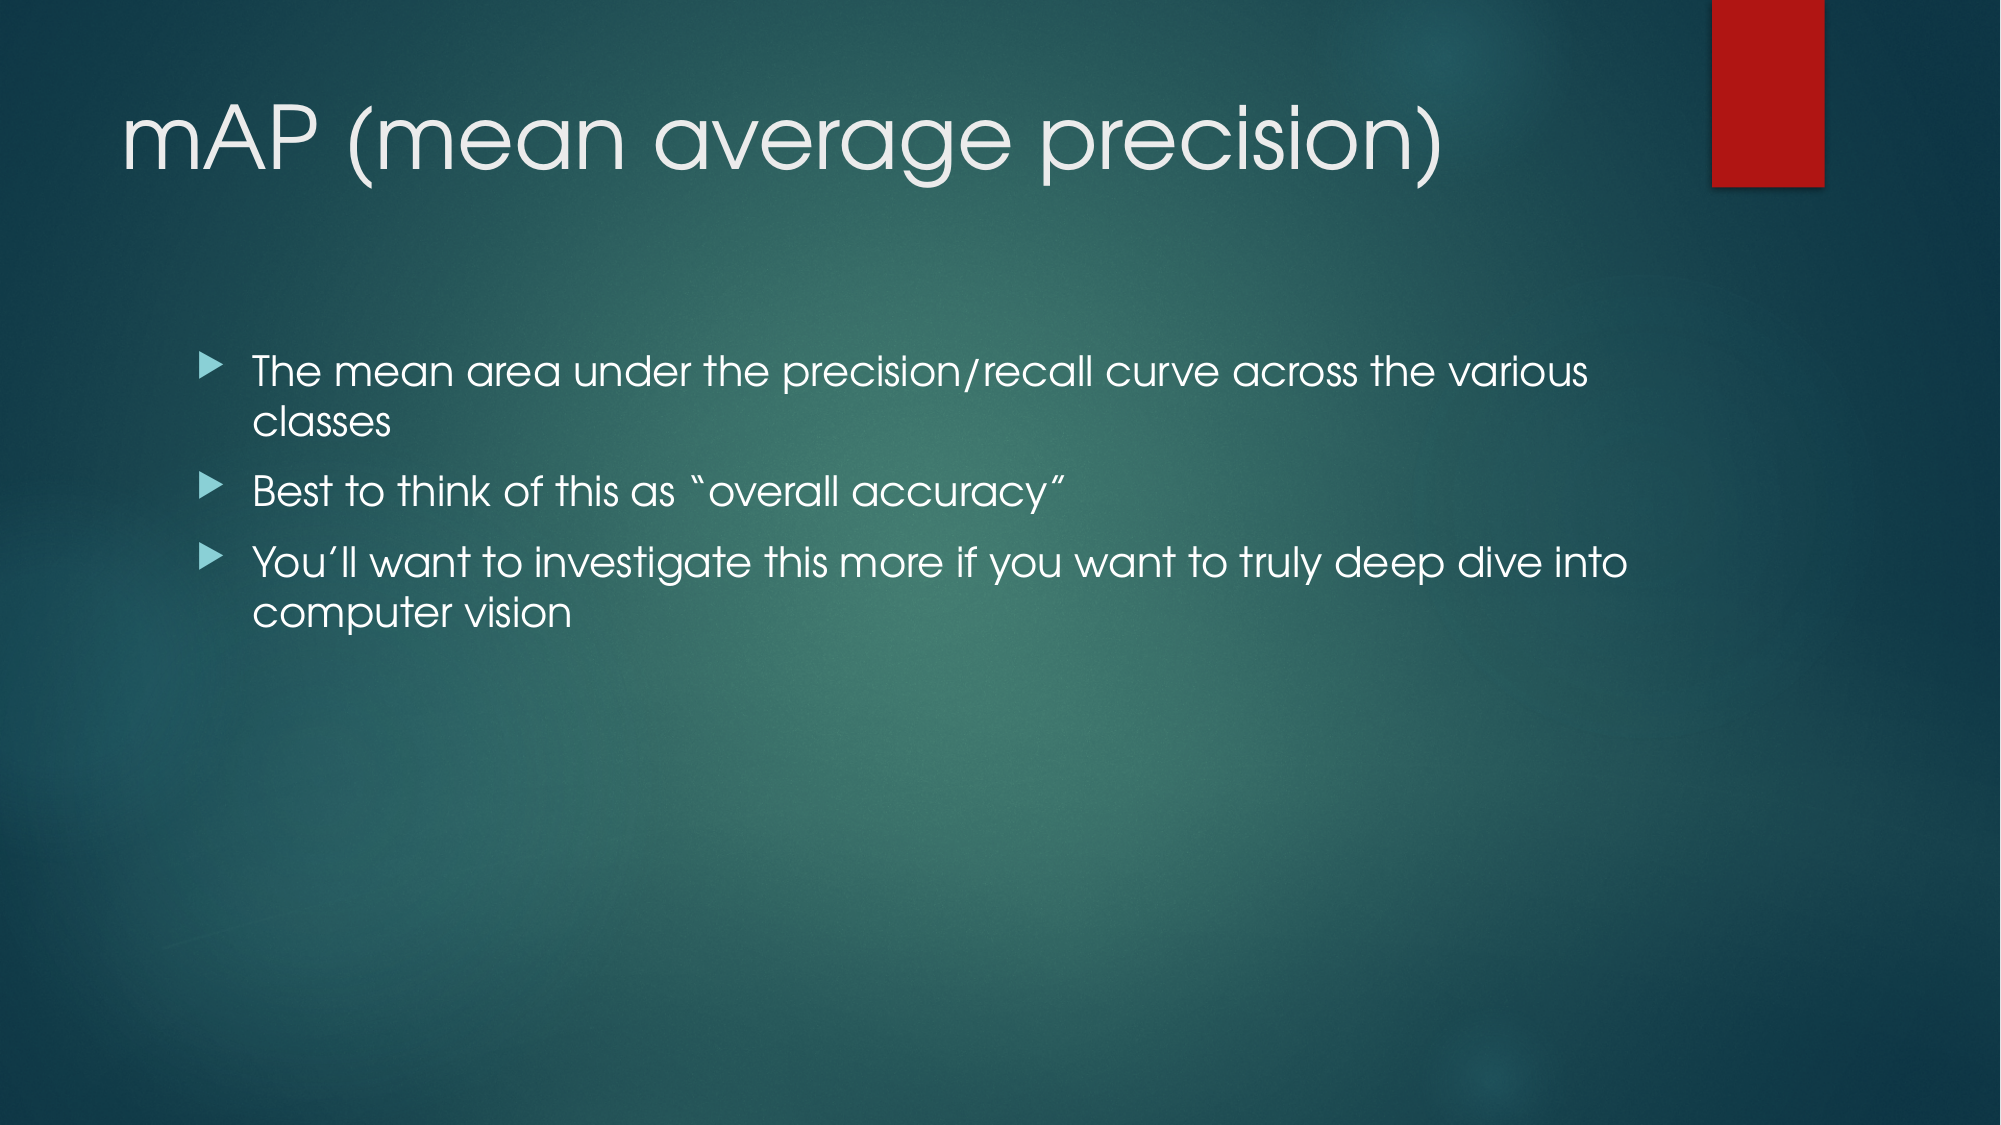

# mAP (mean average precision)
The mean area under the precision/recall curve across the various classes
Best to think of this as “overall accuracy”
You’ll want to investigate this more if you want to truly deep dive into computer vision